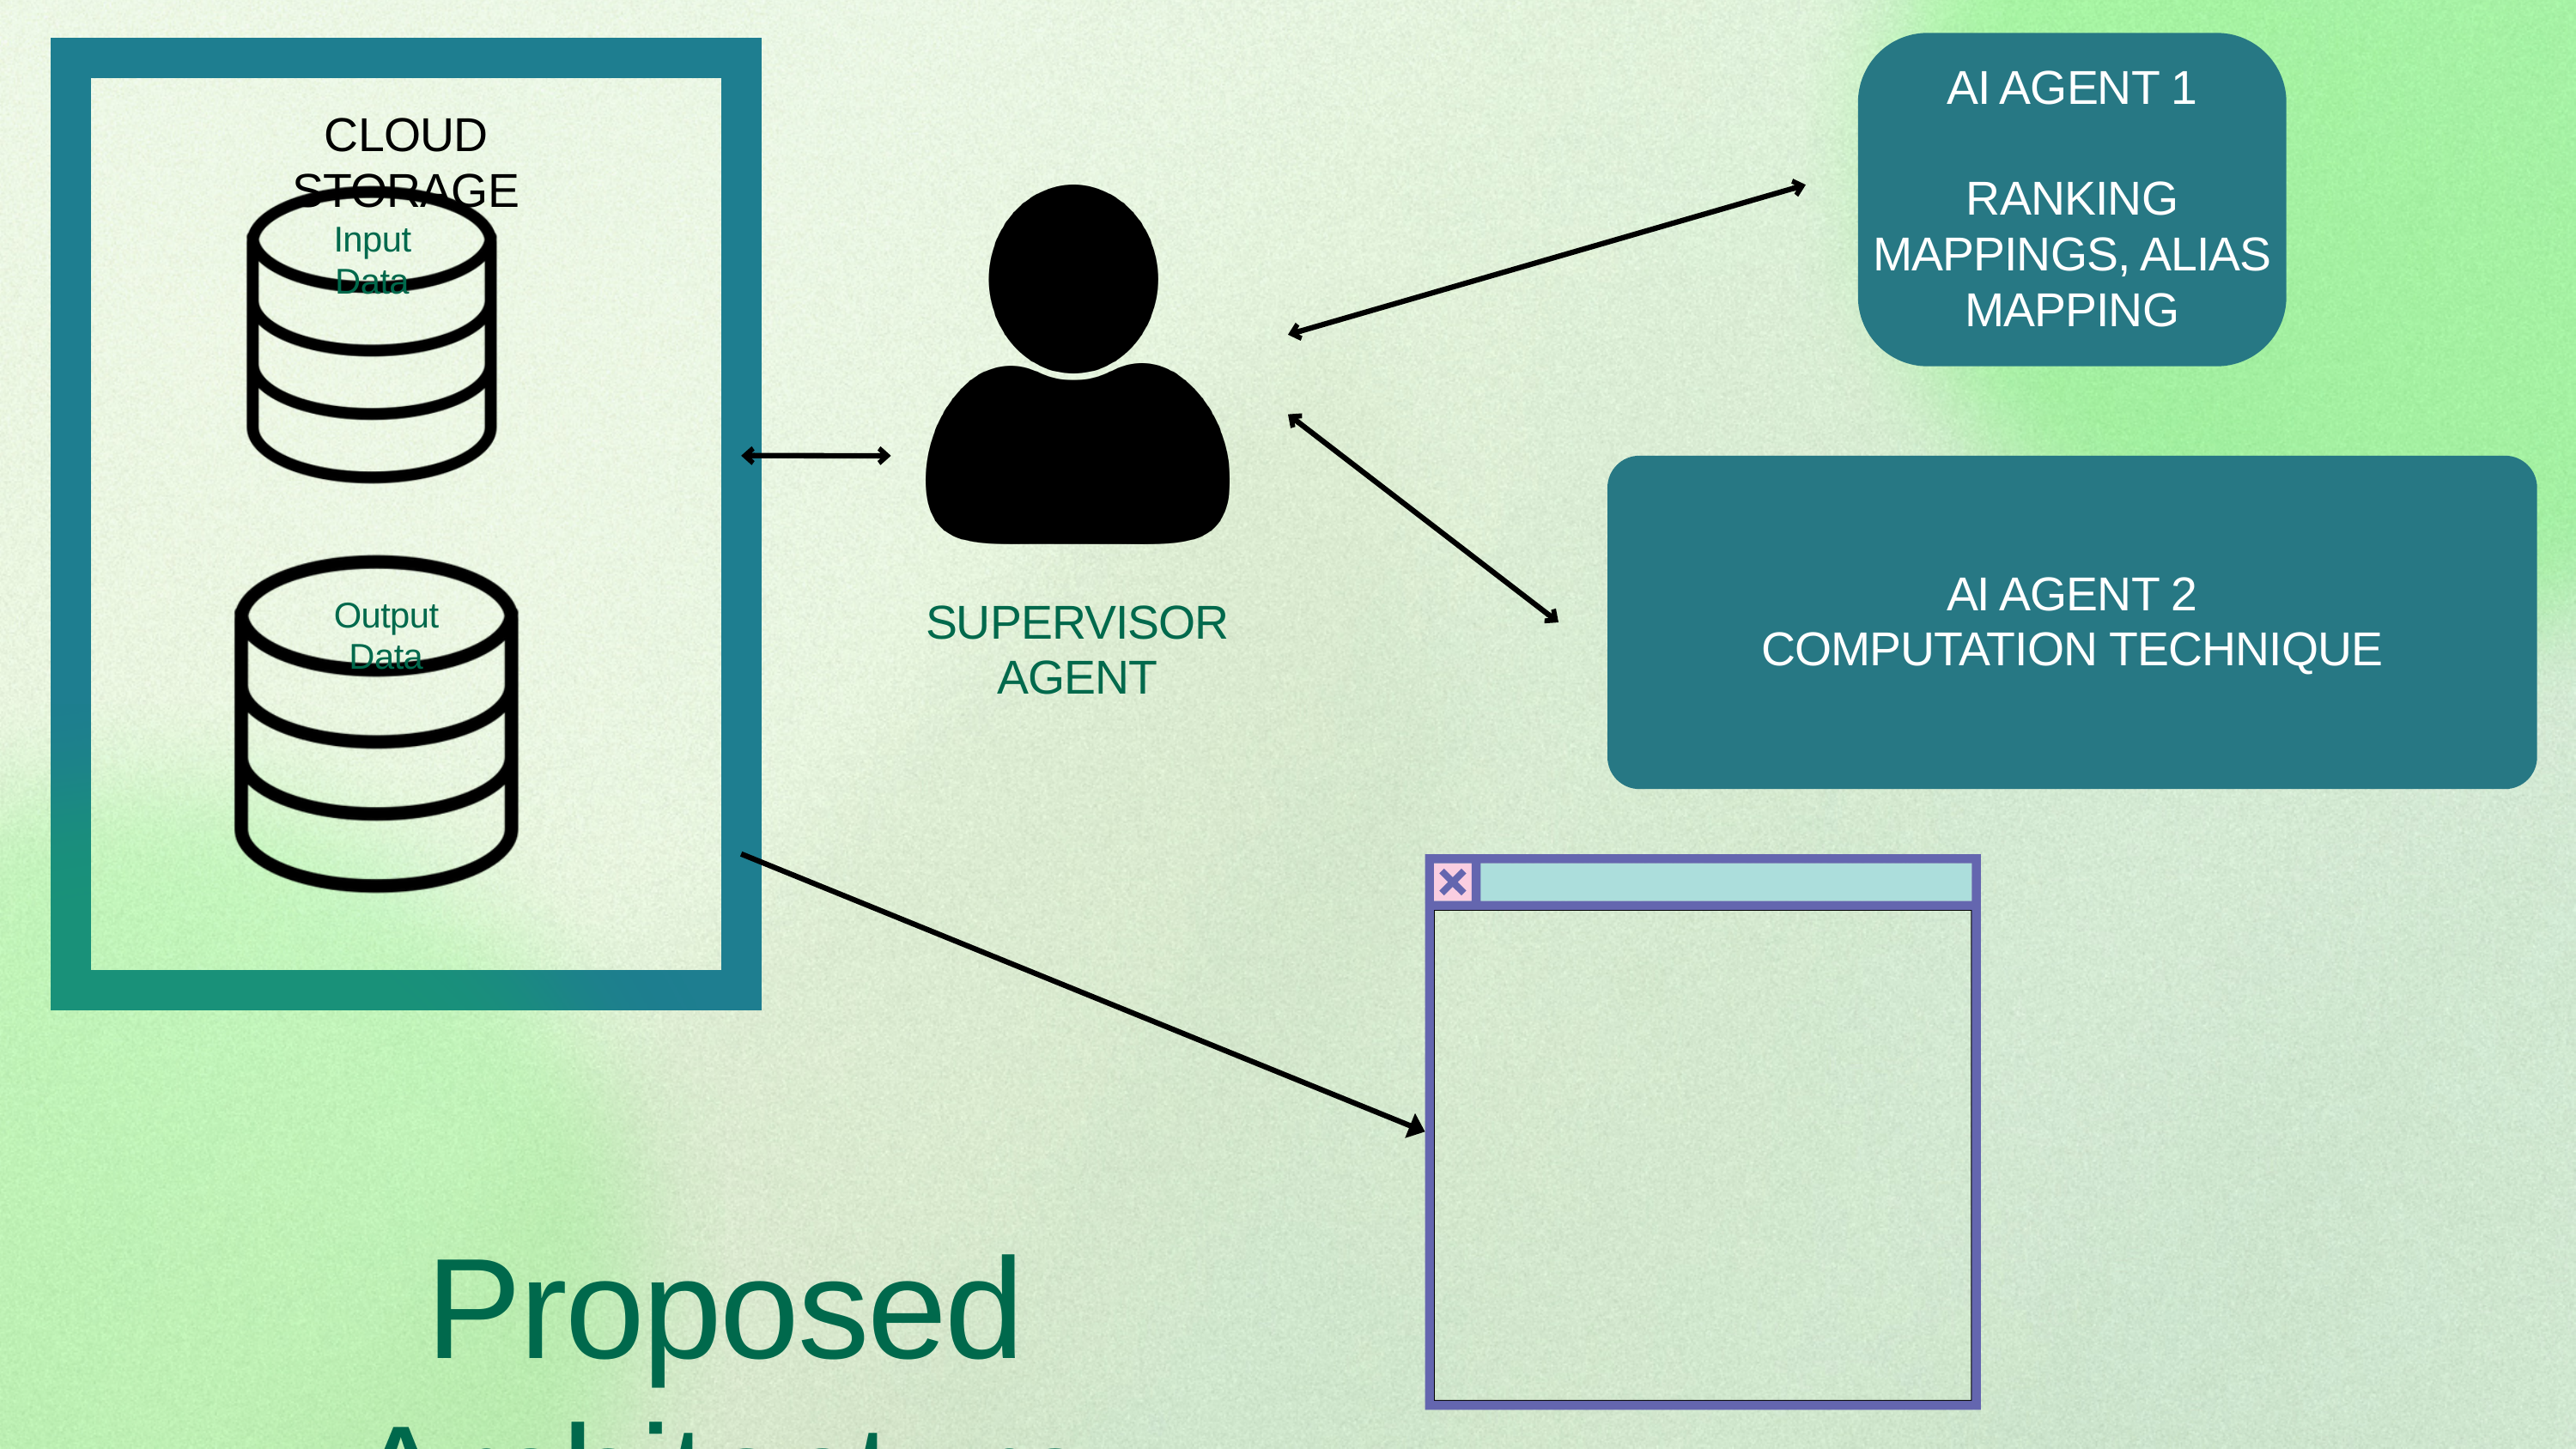

AI AGENT 1

RANKING MAPPINGS, ALIAS MAPPING

CLOUD STORAGE

Input Data

AI AGENT 2
COMPUTATION TECHNIQUE

Output Data
SUPERVISOR AGENT

Proposed Architecture